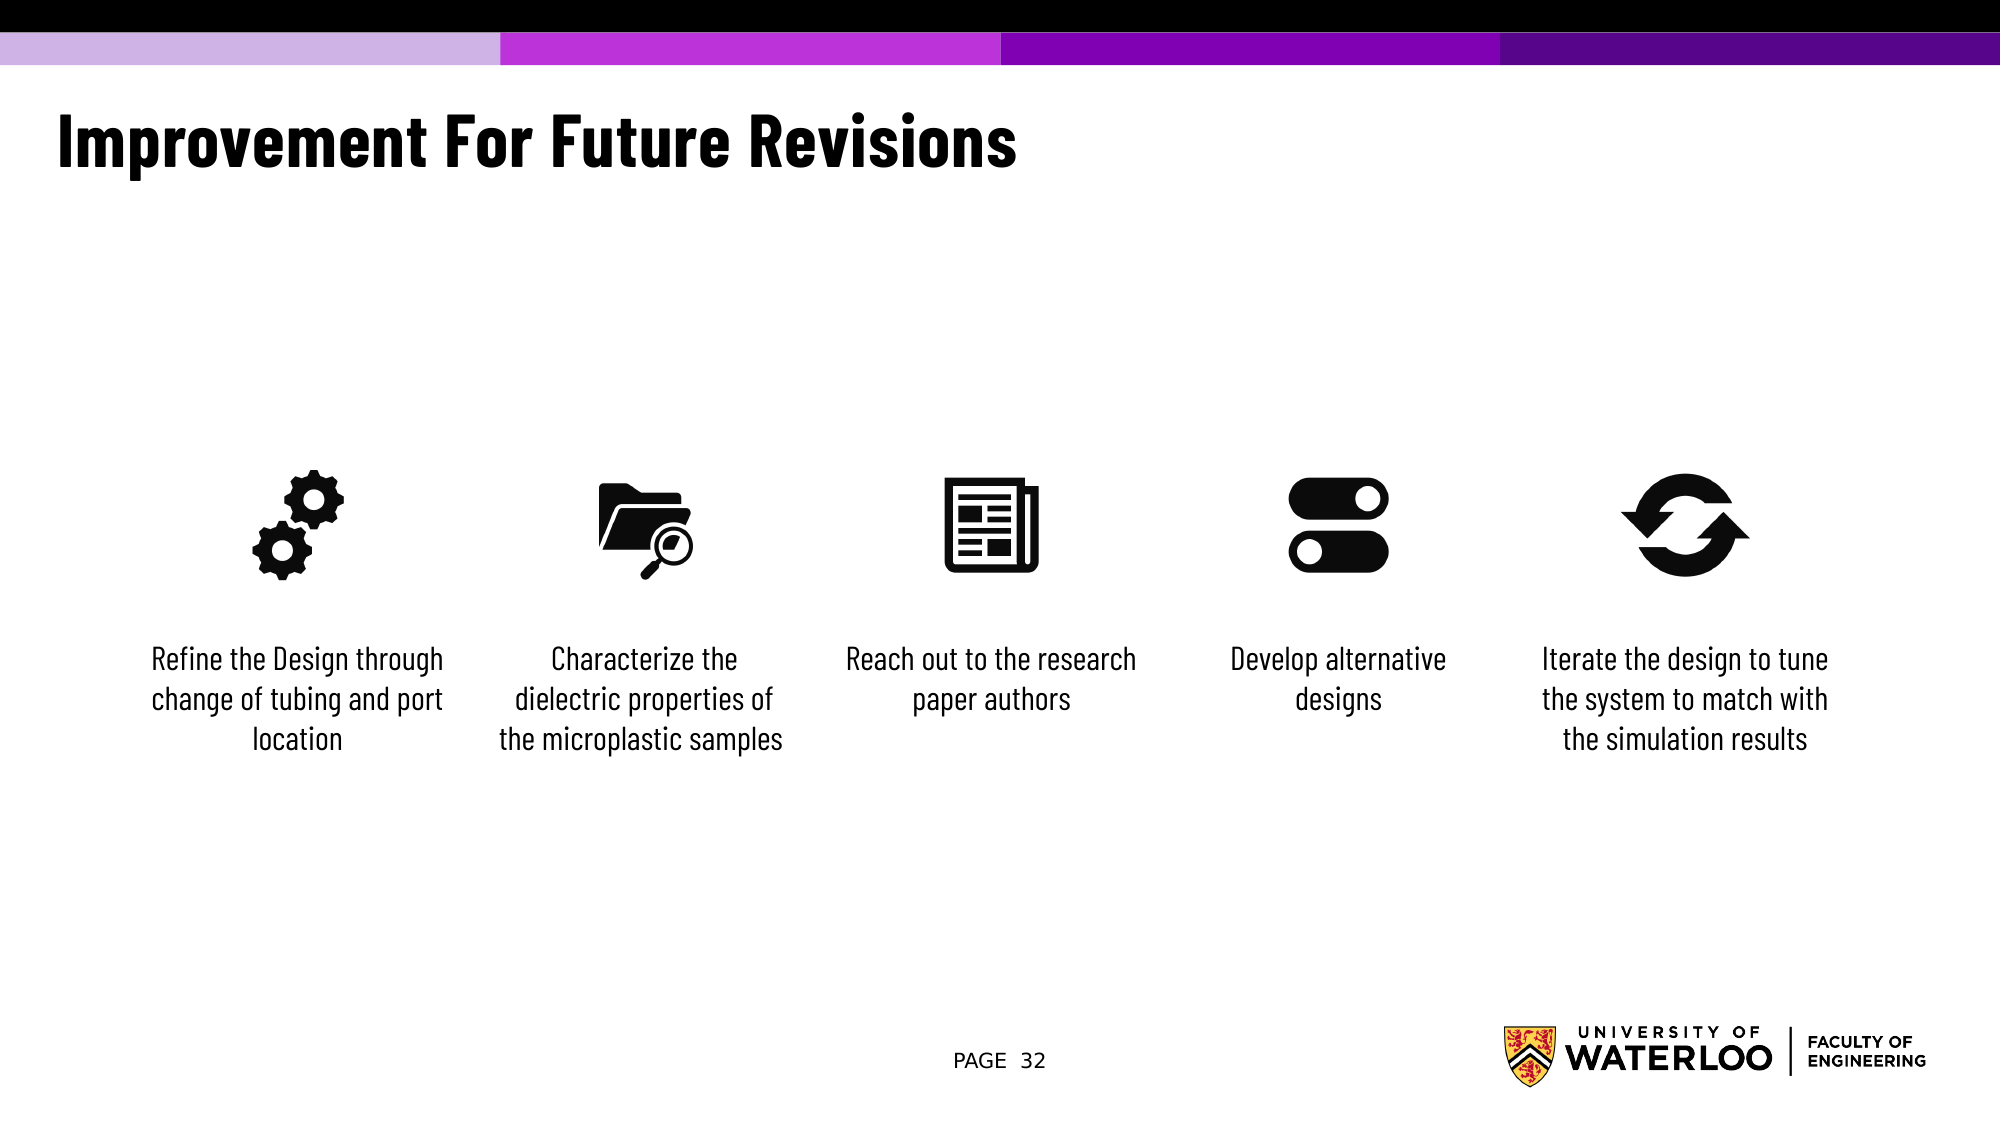

# Improvement For Future Revisions
Refine the Design through change of tubing and port location
Characterize the dielectric properties of the microplastic samples
Reach out to the research paper authors
Develop alternative designs
Iterate the design to tune the system to match with the simulation results
PAGE  32